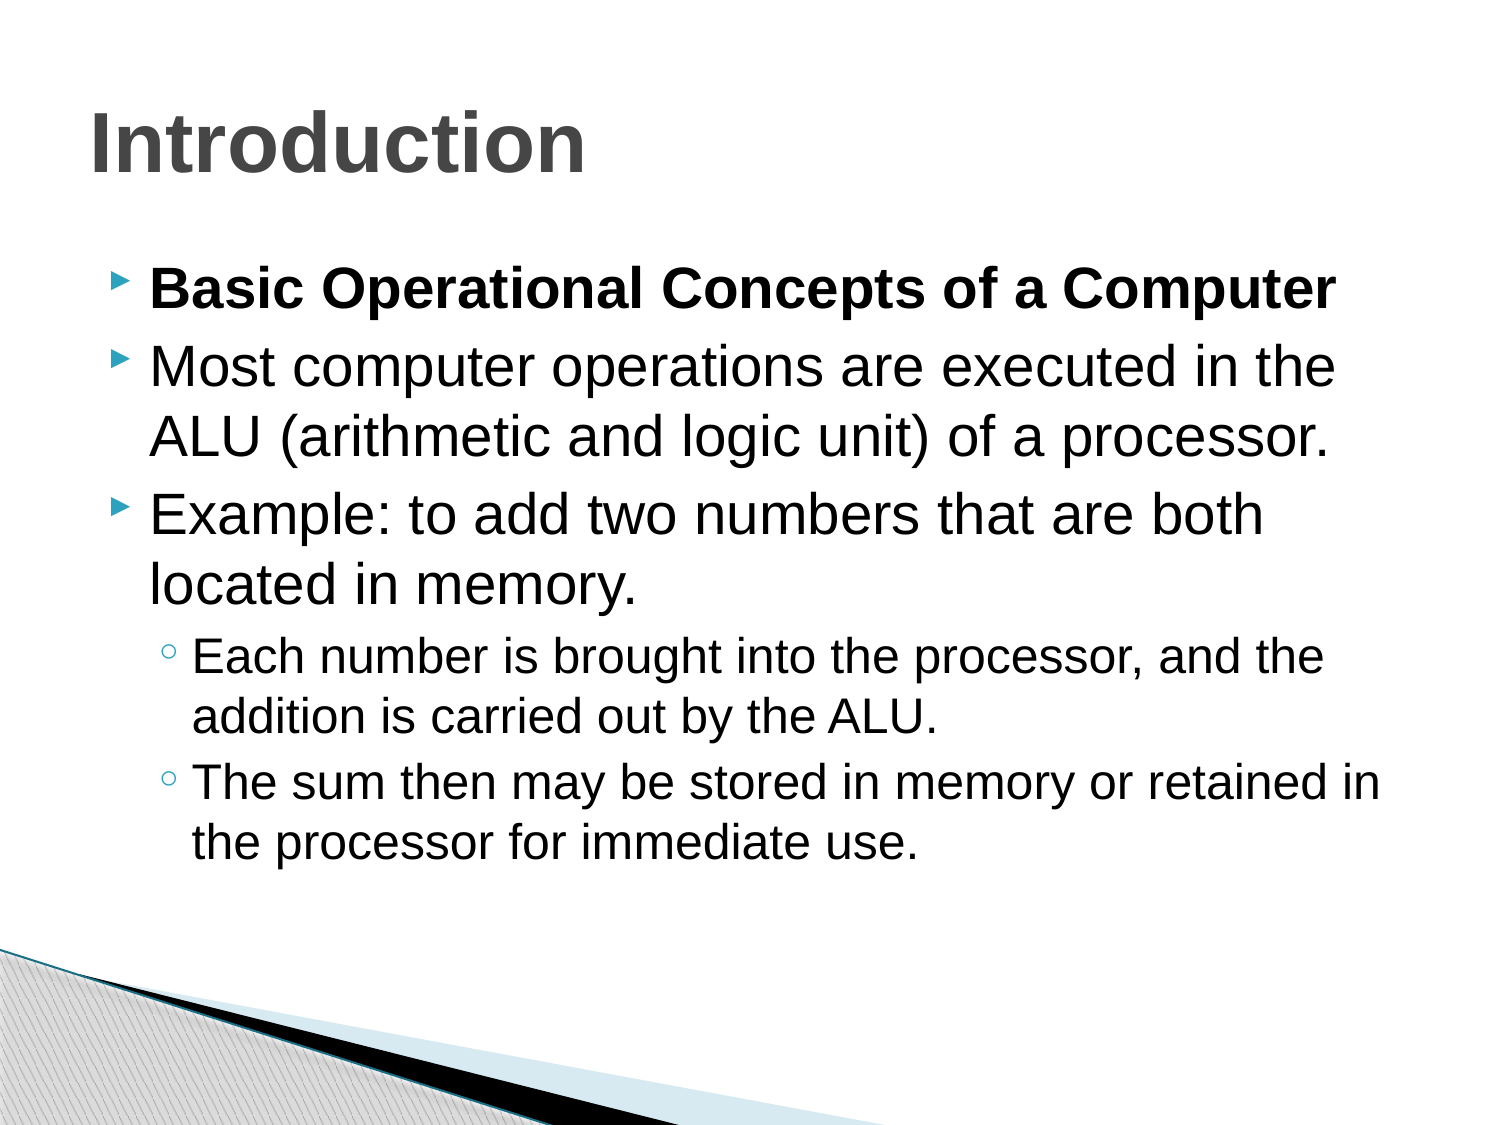

# Introduction
Basic Operational Concepts of a Computer
Most computer operations are executed in the ALU (arithmetic and logic unit) of a processor.
Example: to add two numbers that are both located in memory.
Each number is brought into the processor, and the addition is carried out by the ALU.
The sum then may be stored in memory or retained in the processor for immediate use.